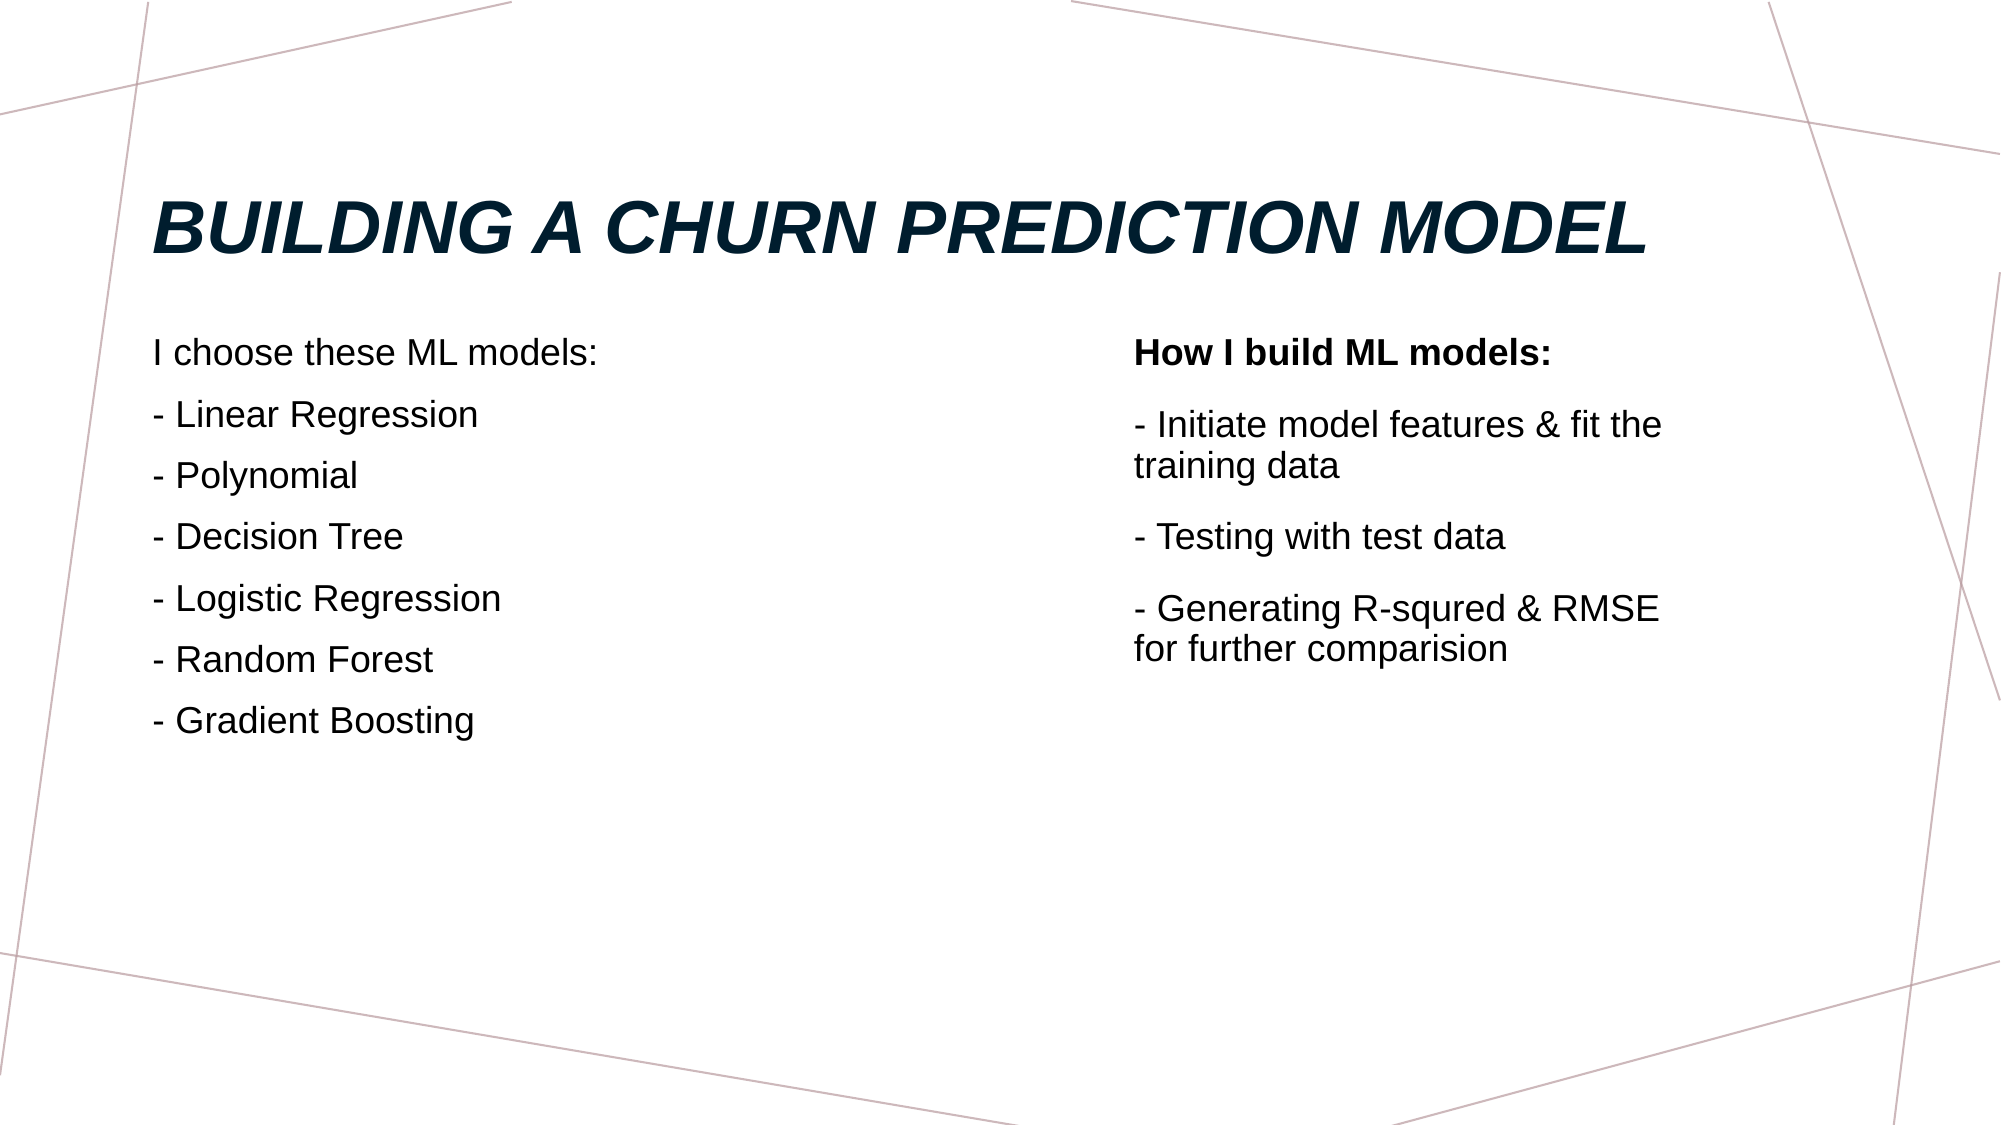

# Building a Churn Prediction Model
I choose these ML models:
- Linear Regression
- Polynomial
- Decision Tree
- Logistic Regression
- Random Forest
- Gradient Boosting

How I build ML models:
- Initiate model features & fit the training data
- Testing with test data
- Generating R-squred & RMSE for further comparision